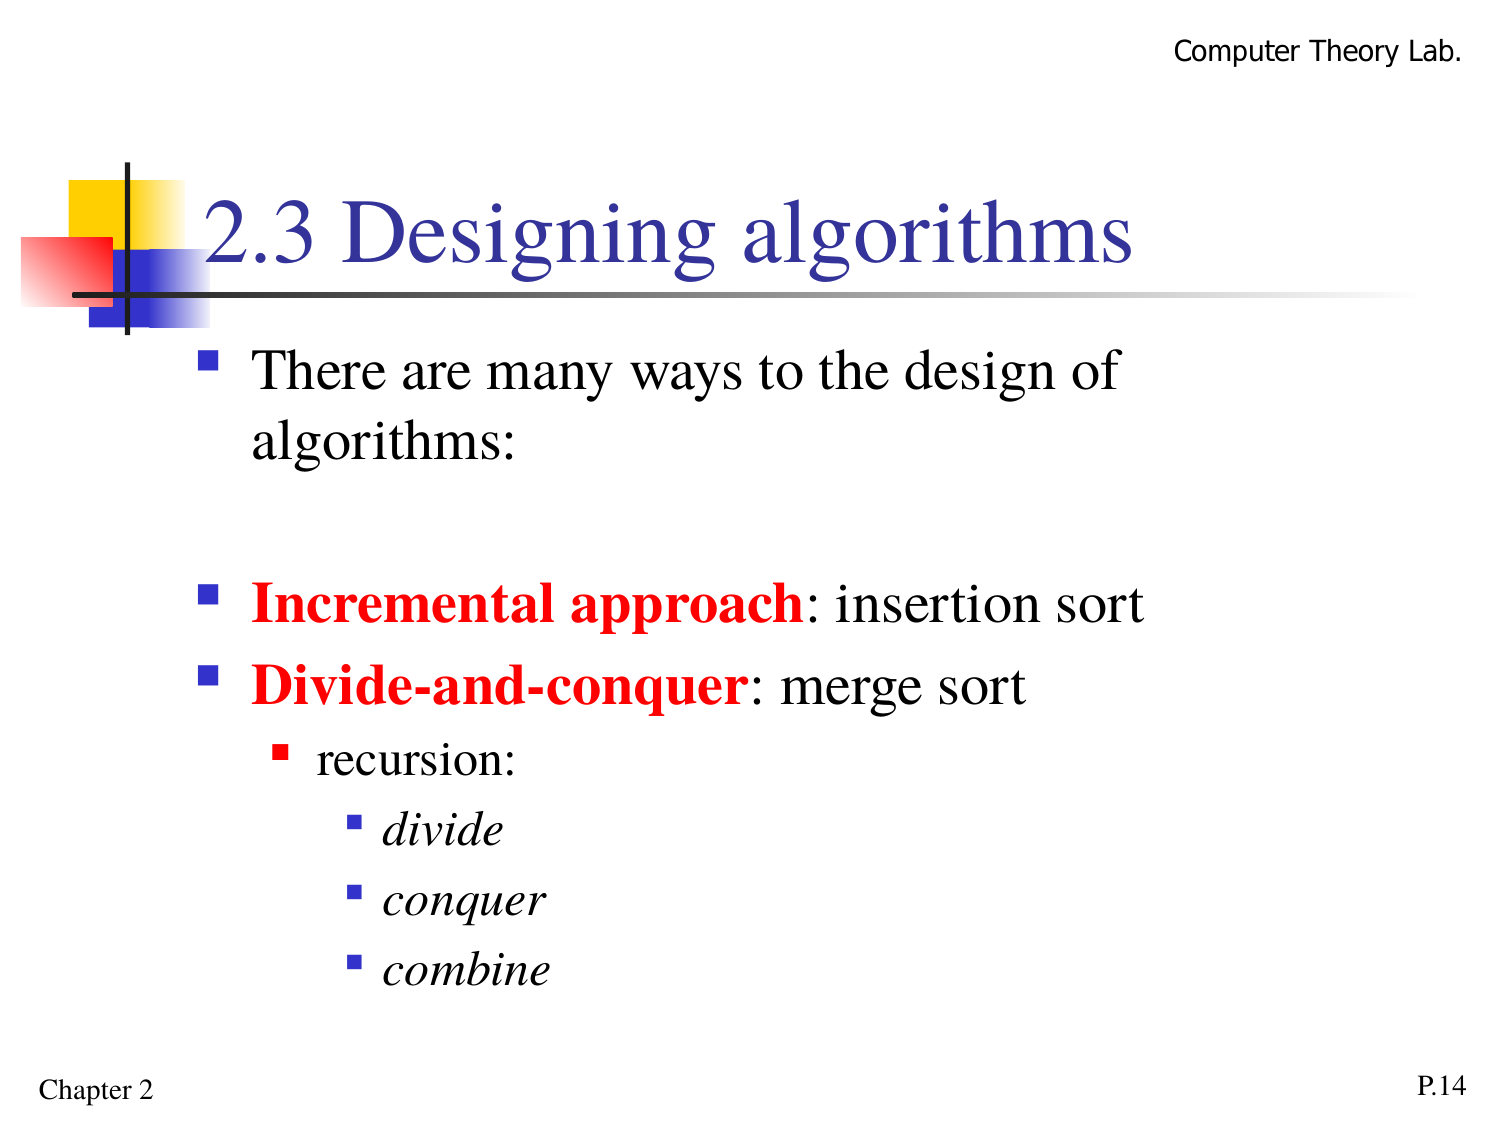

# 2.3 Designing algorithms
There are many ways to the design of algorithms:

Incremental approach: insertion sort
Divide-and-conquer: merge sort
recursion:
divide
conquer
combine
Chapter 2
P.14